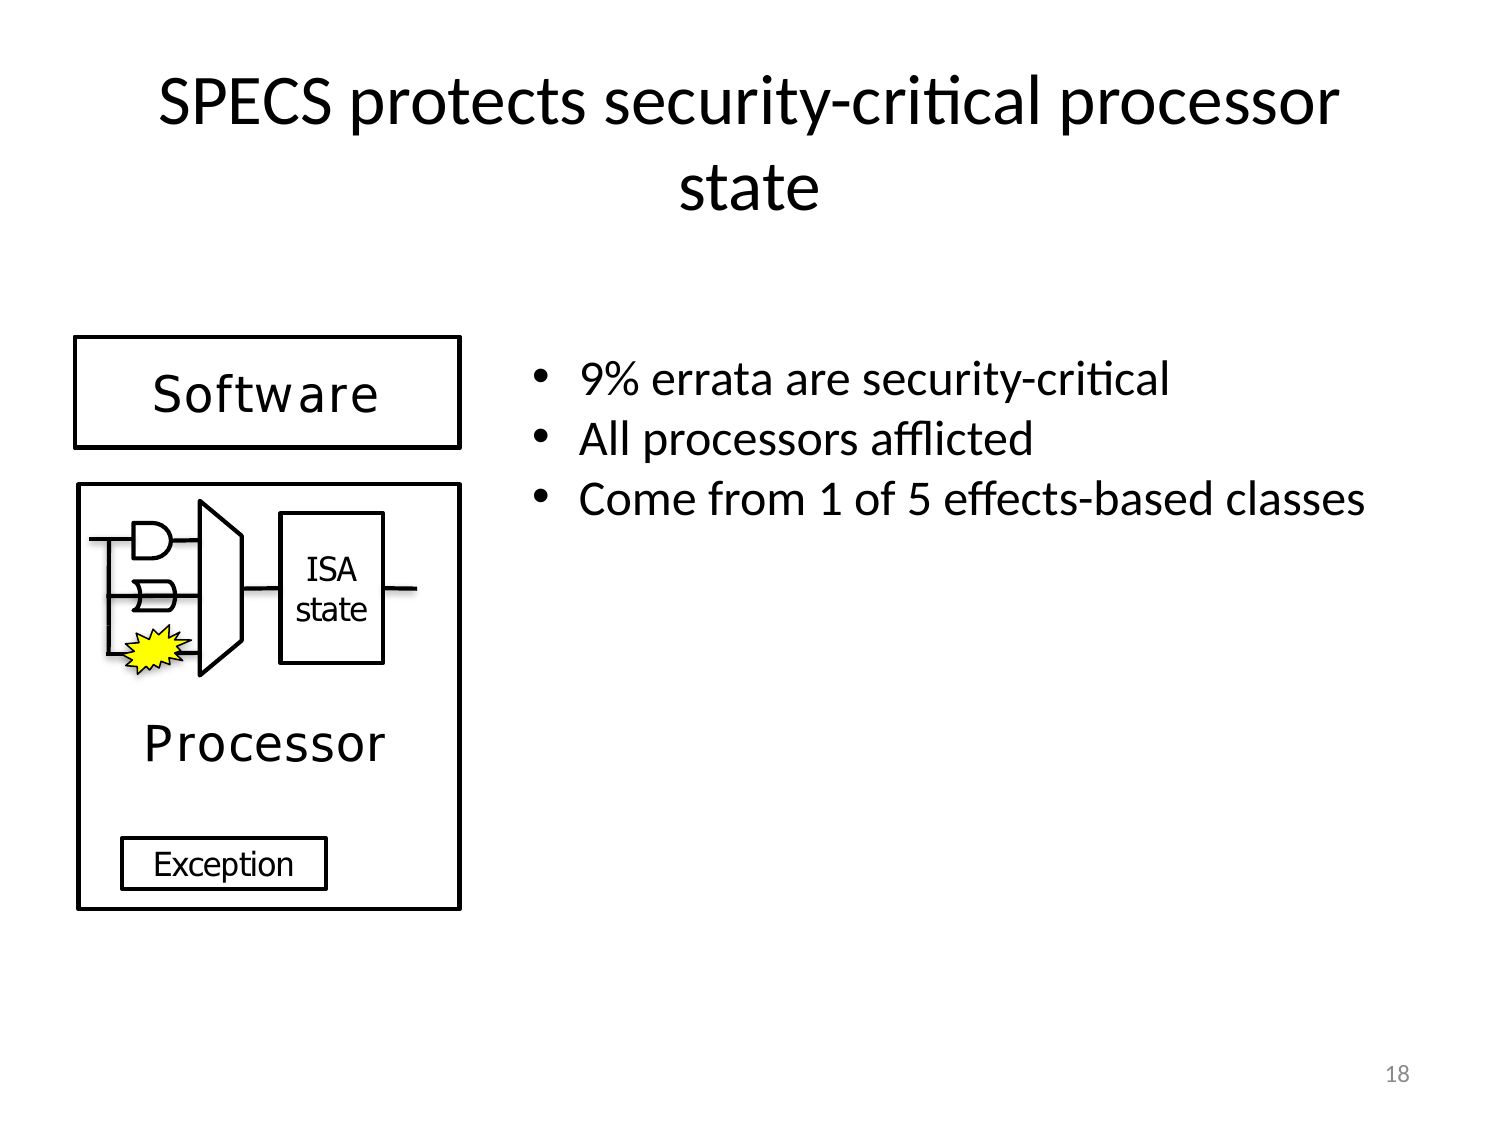

# SPECS protects security-critical processor state
Software

9% errata are security-critical
All processors afflicted
Come from 1 of 5 effects-based classes

ISA
state

Processor
Exception
18